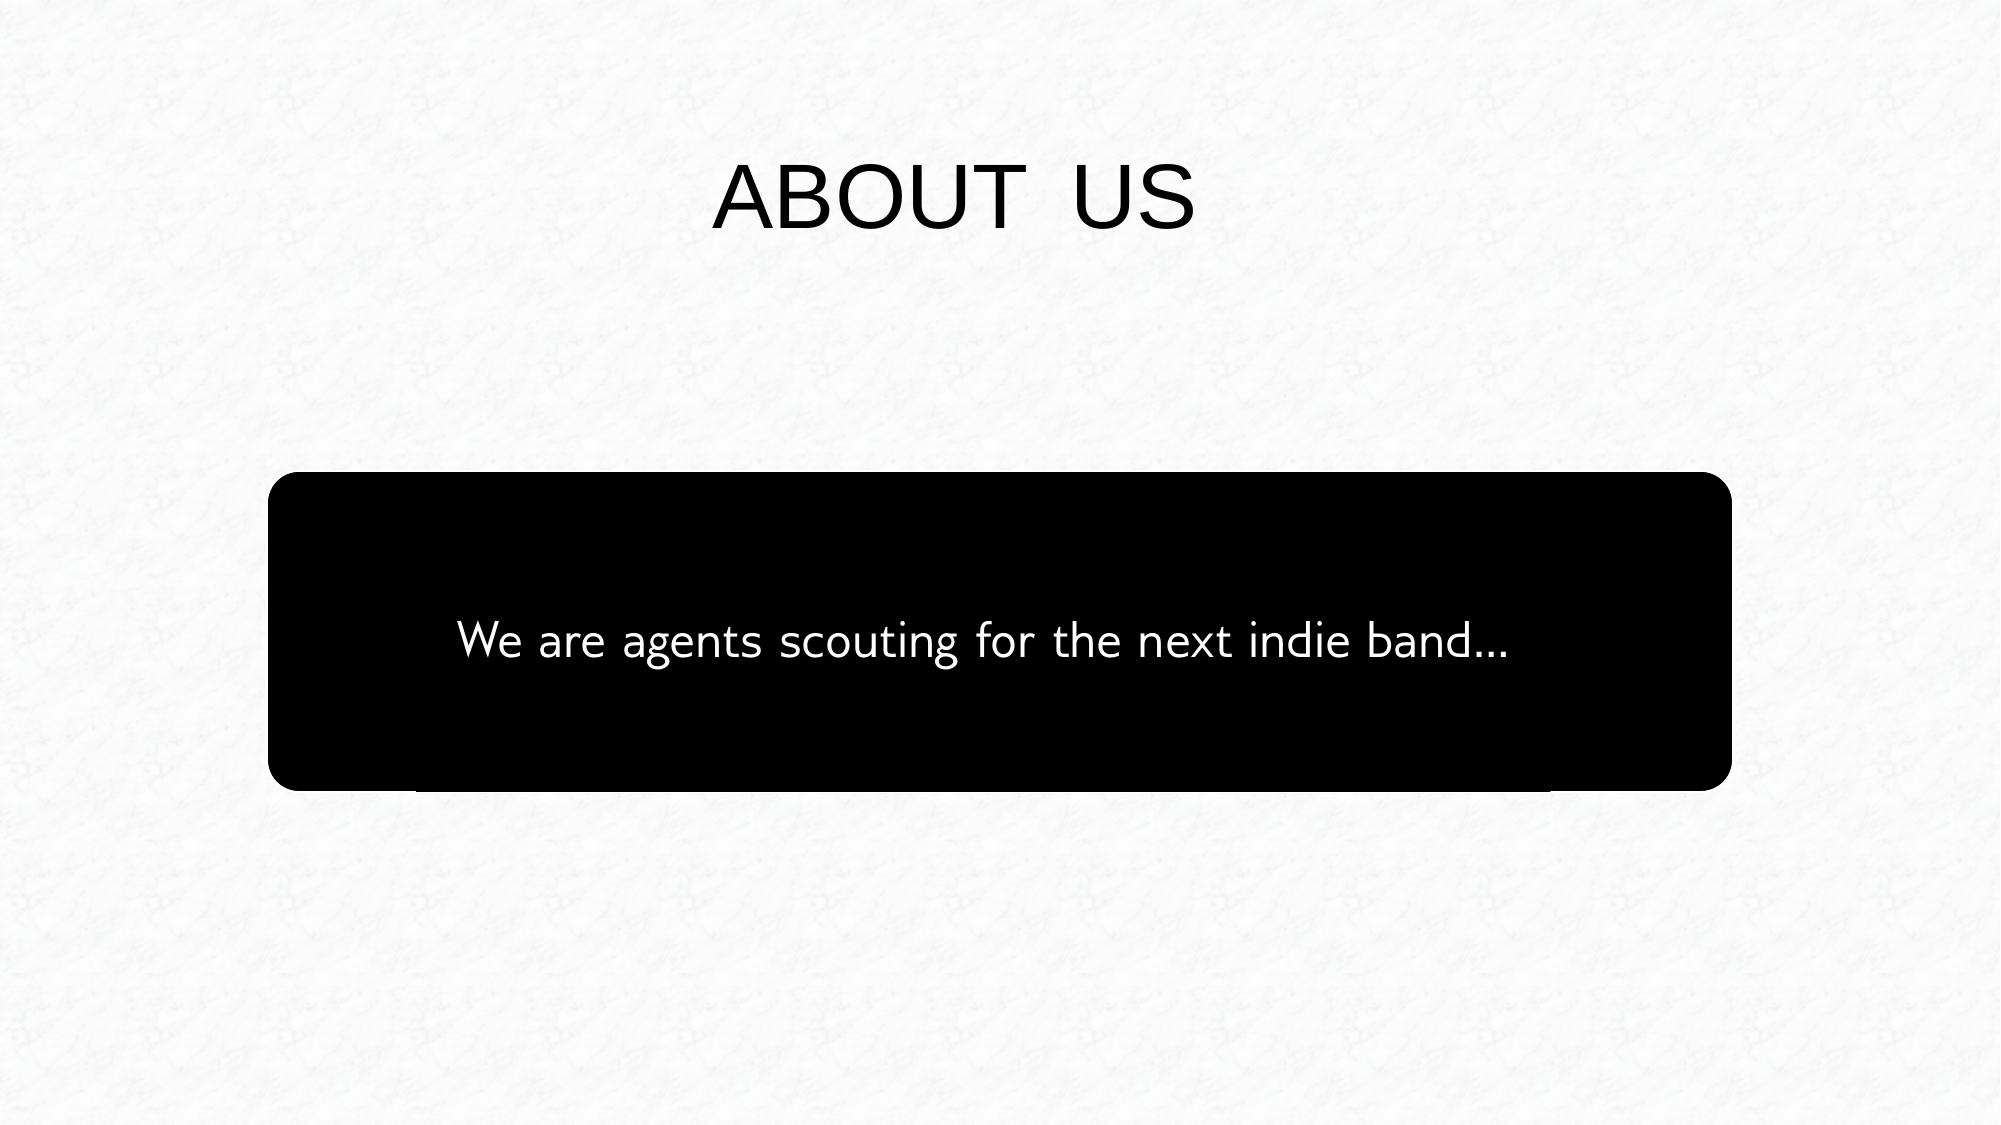

# ABOUT US

We are agents scouting for the next indie band…
We are agents scouting for the next indie band…just kidding y’all!